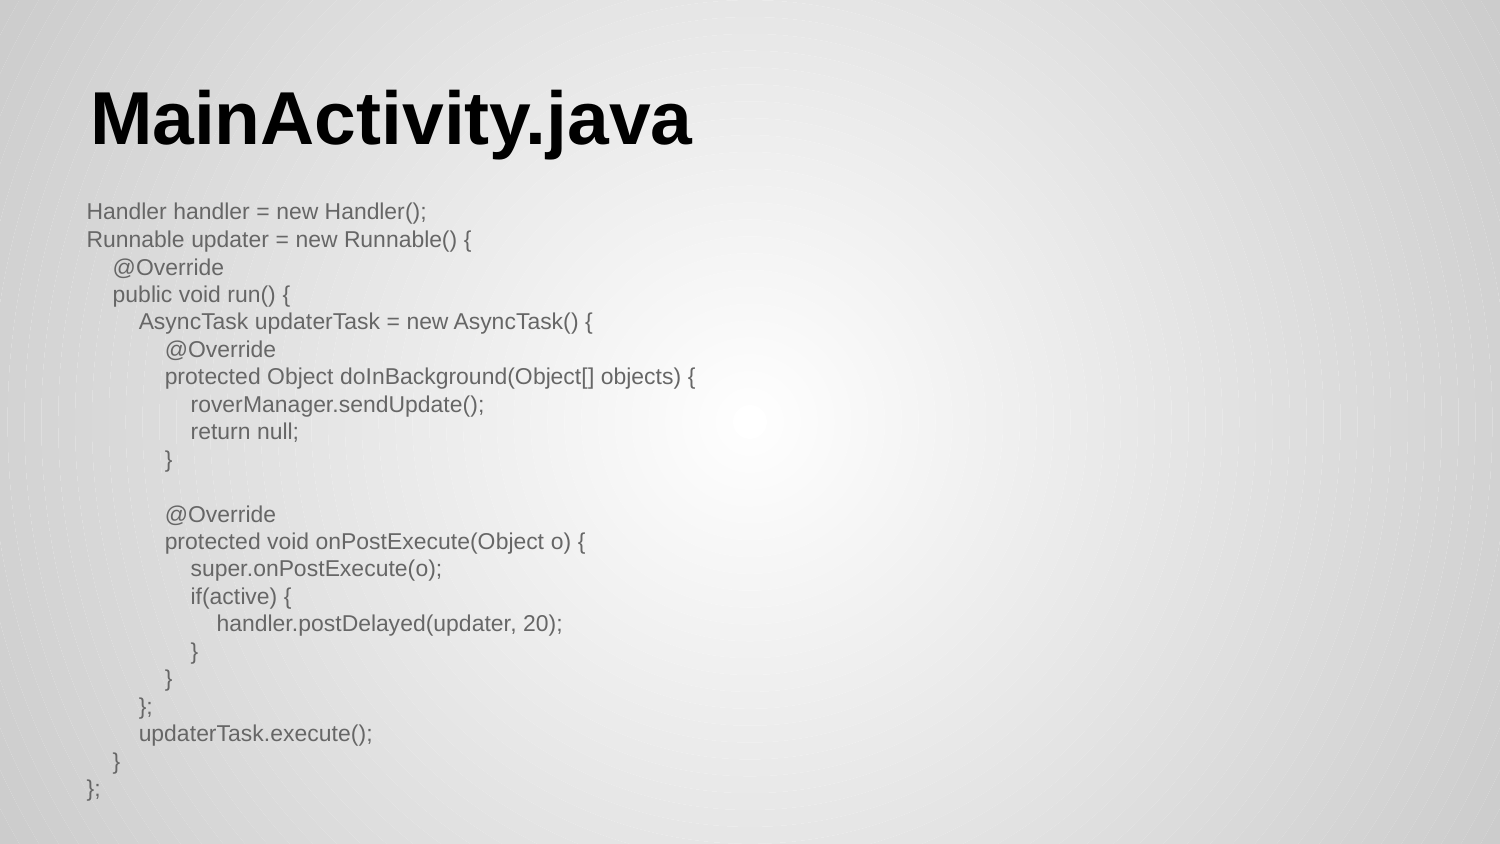

# MainActivity.java
    Handler handler = new Handler();
    Runnable updater = new Runnable() {
        @Override
        public void run() {
            AsyncTask updaterTask = new AsyncTask() {
                @Override
                protected Object doInBackground(Object[] objects) {
                    roverManager.sendUpdate();
                    return null;
                }

                @Override
                protected void onPostExecute(Object o) {
                    super.onPostExecute(o);
                    if(active) {
                        handler.postDelayed(updater, 20);
                    }
                }
            };
            updaterTask.execute();
        }
    };